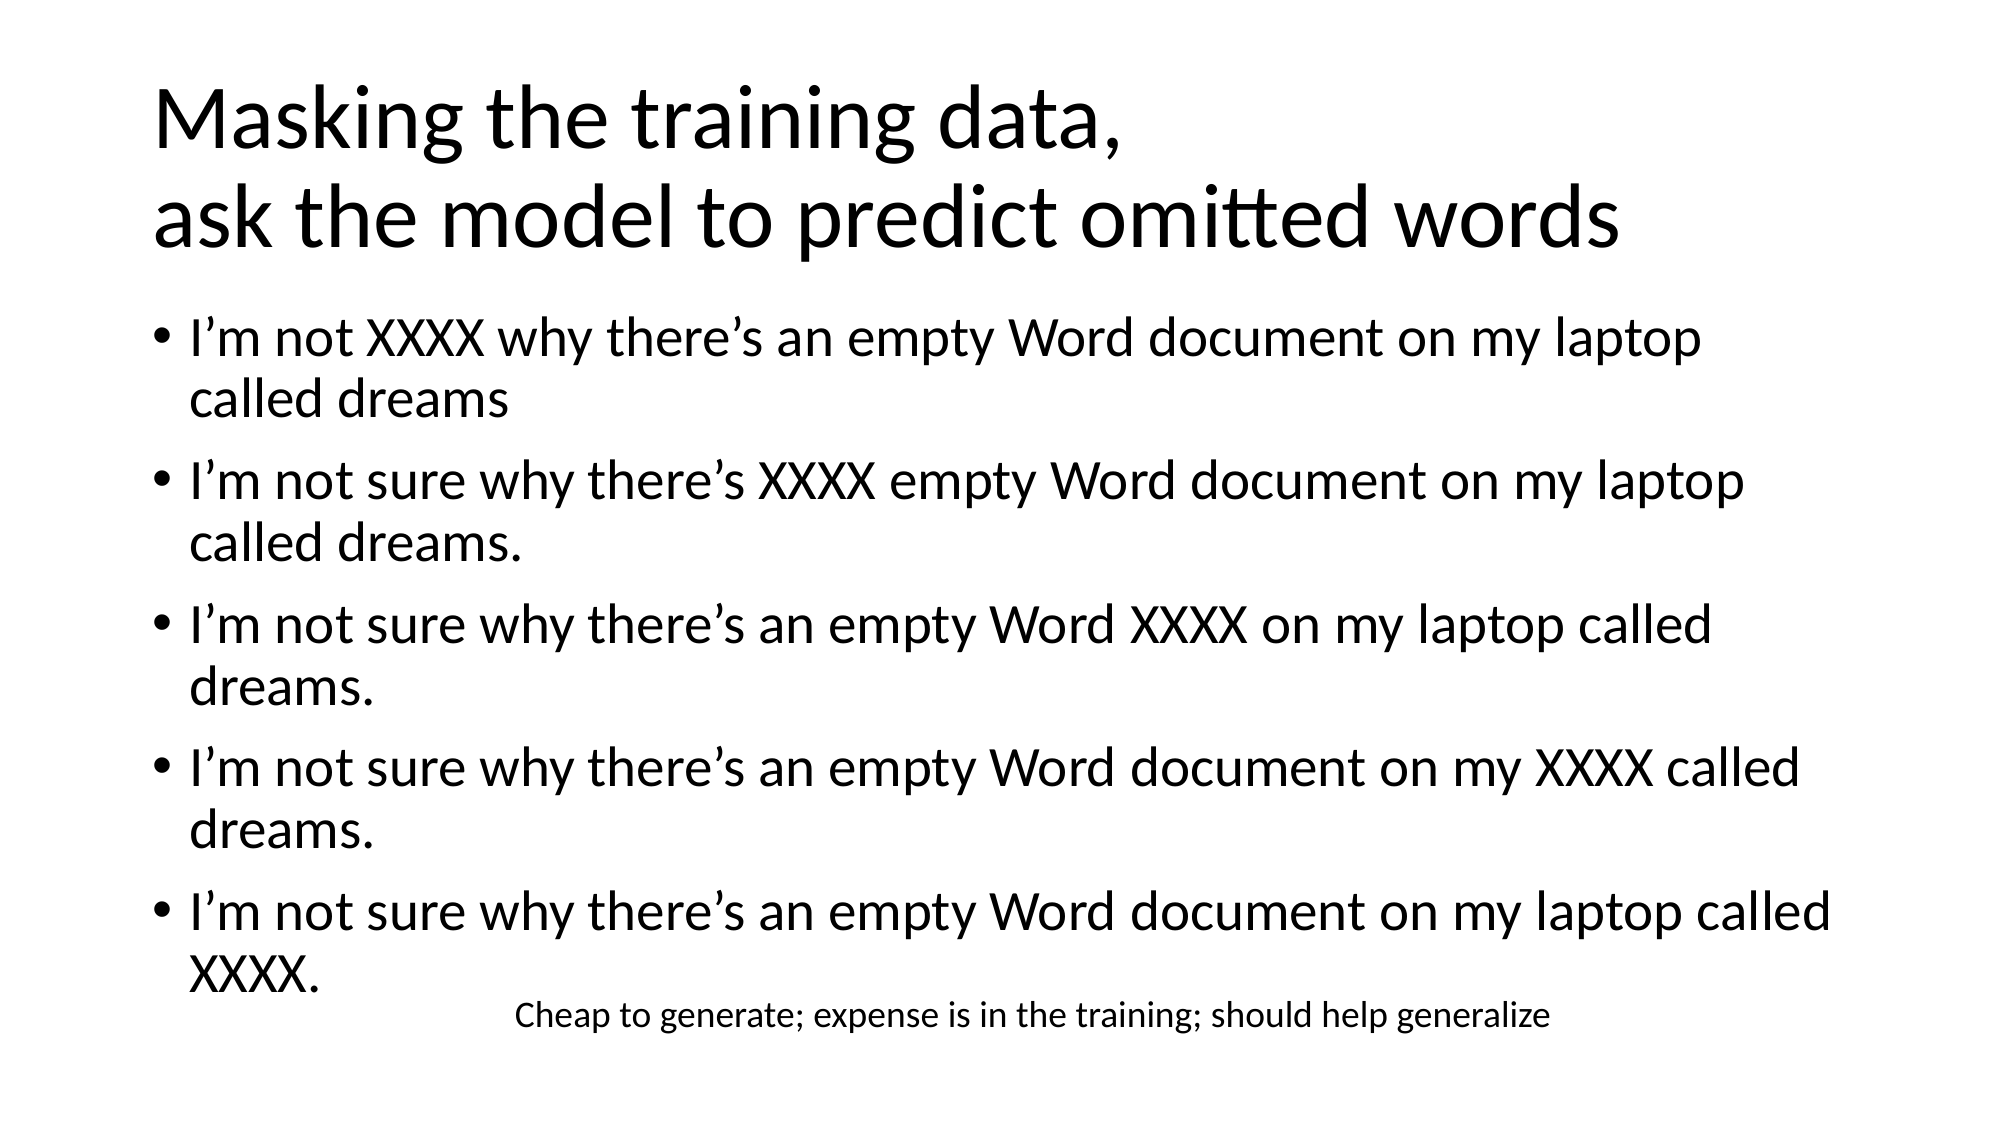

# Masking the training data, ask the model to predict omitted words
I’m not XXXX why there’s an empty Word document on my laptop called dreams
I’m not sure why there’s XXXX empty Word document on my laptop called dreams.
I’m not sure why there’s an empty Word XXXX on my laptop called dreams.
I’m not sure why there’s an empty Word document on my XXXX called dreams.
I’m not sure why there’s an empty Word document on my laptop called XXXX.

Cheap to generate; expense is in the training; should help generalize